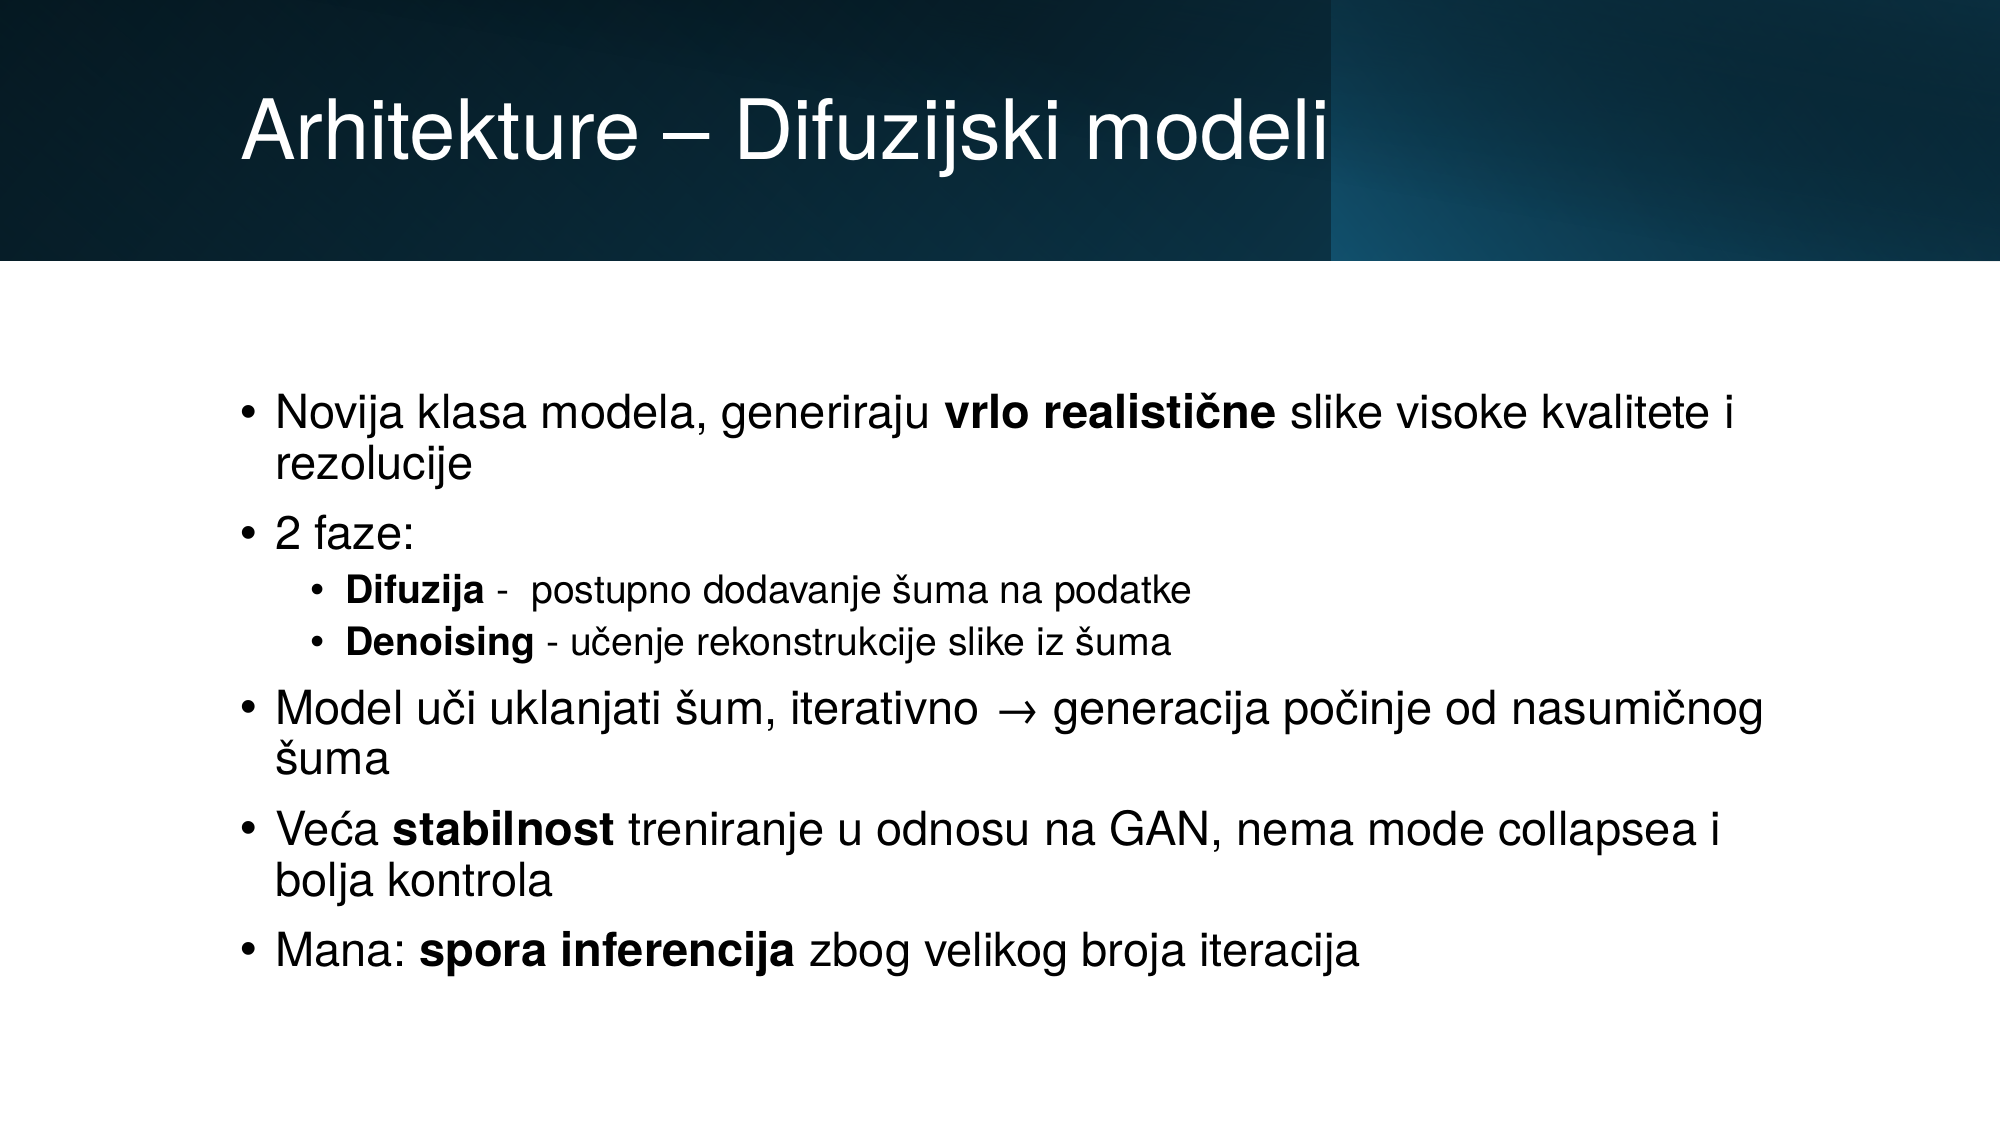

# Arhitekture – Difuzijski modeli
Novija klasa modela, generiraju vrlo realistične slike visoke kvalitete i rezolucije
2 faze:
Difuzija -  postupno dodavanje šuma na podatke
Denoising - učenje rekonstrukcije slike iz šuma
Model uči uklanjati šum, iterativno → generacija počinje od nasumičnog šuma
Veća stabilnost treniranje u odnosu na GAN, nema mode collapsea i bolja kontrola
Mana: spora inferencija zbog velikog broja iteracija